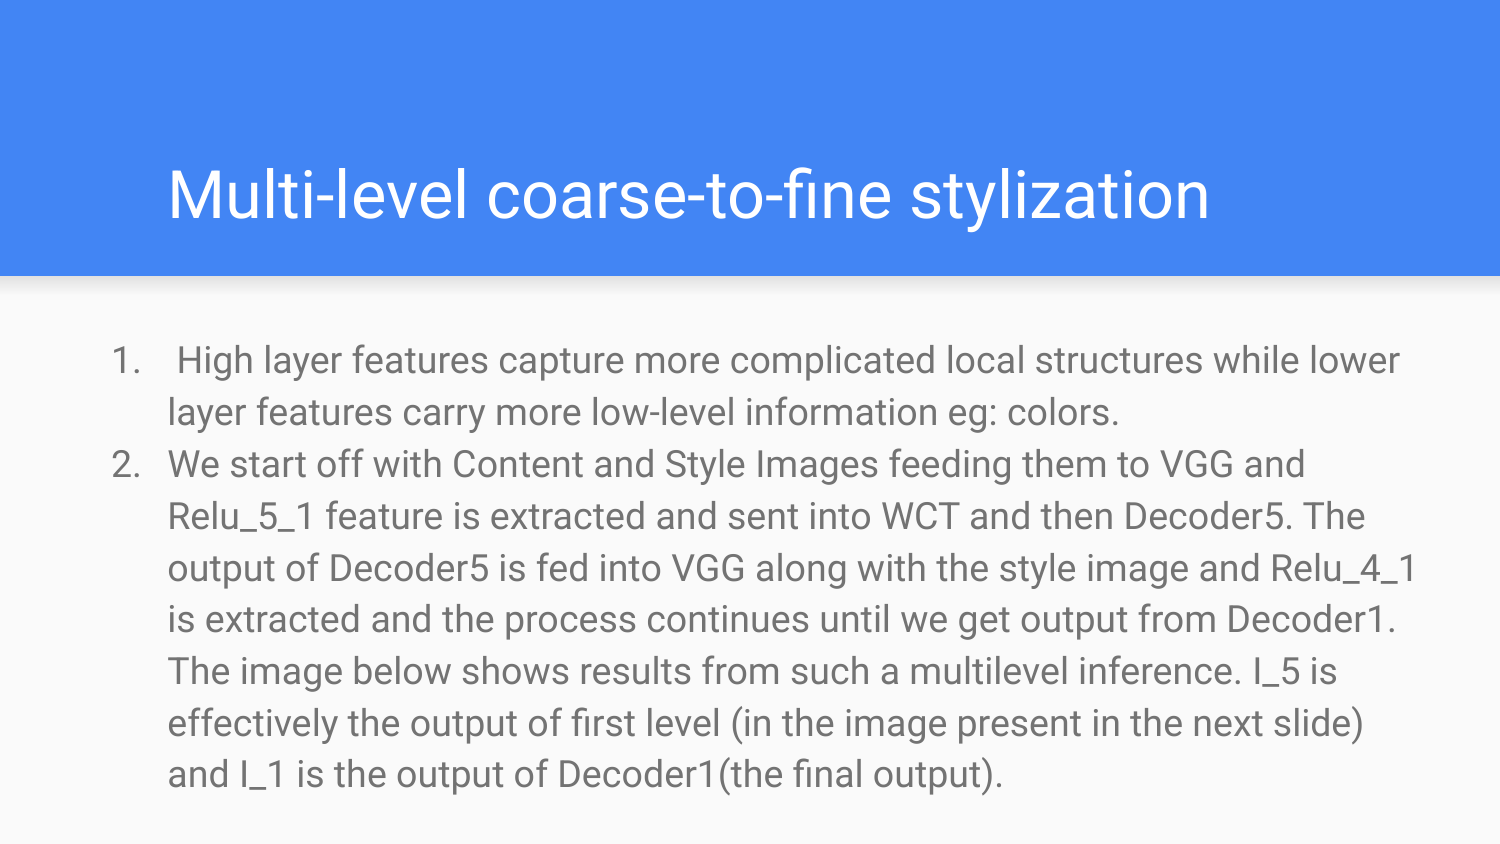

# Multi-level coarse-to-fine stylization
 High layer features capture more complicated local structures while lower layer features carry more low-level information eg: colors.
We start off with Content and Style Images feeding them to VGG and Relu_5_1 feature is extracted and sent into WCT and then Decoder5. The output of Decoder5 is fed into VGG along with the style image and Relu_4_1 is extracted and the process continues until we get output from Decoder1. The image below shows results from such a multilevel inference. I_5 is effectively the output of first level (in the image present in the next slide) and I_1 is the output of Decoder1(the final output).